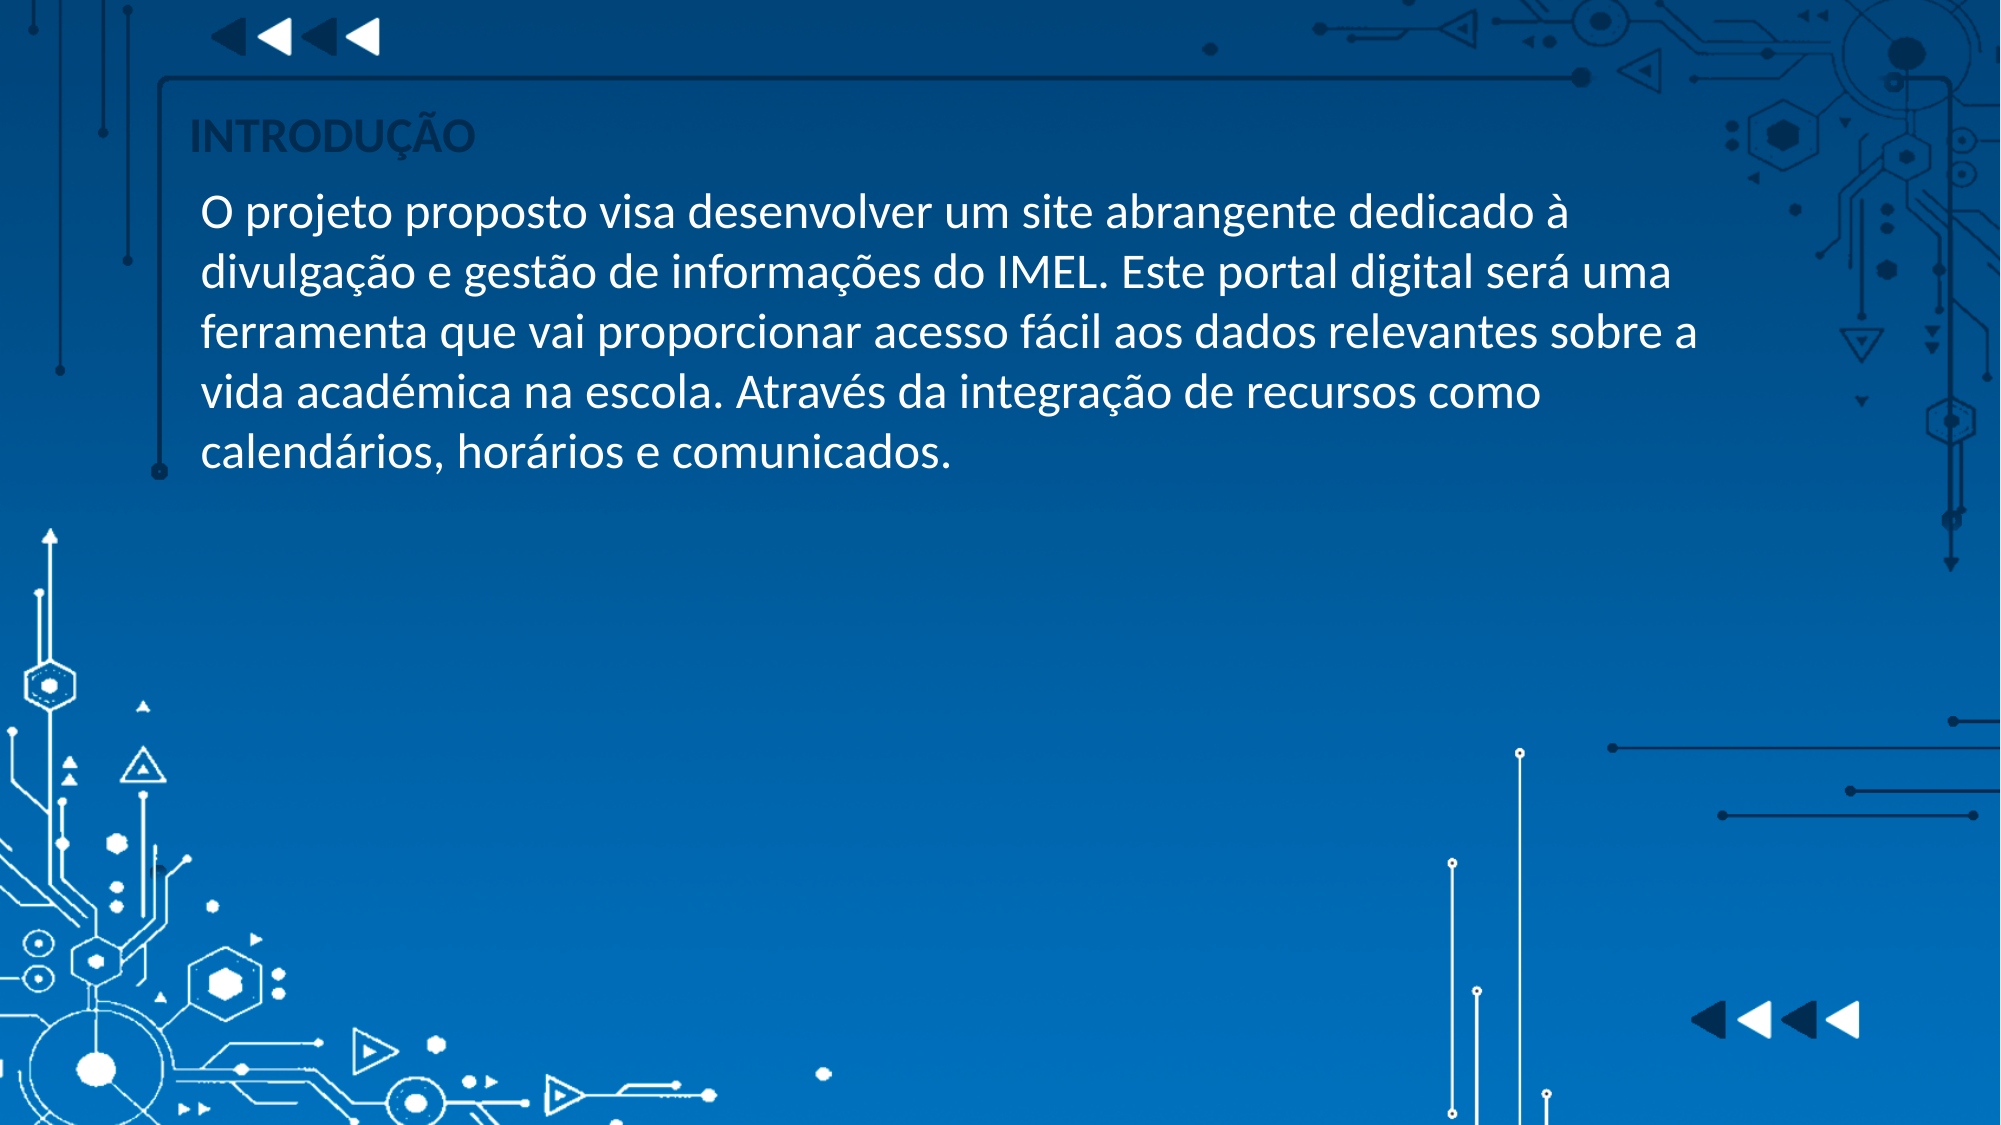

INTRODUÇÃO
O projeto proposto visa desenvolver um site abrangente dedicado à
divulgação e gestão de informações do IMEL. Este portal digital será uma
ferramenta que vai proporcionar acesso fácil aos dados relevantes sobre a
vida académica na escola. Através da integração de recursos como
calendários, horários e comunicados.